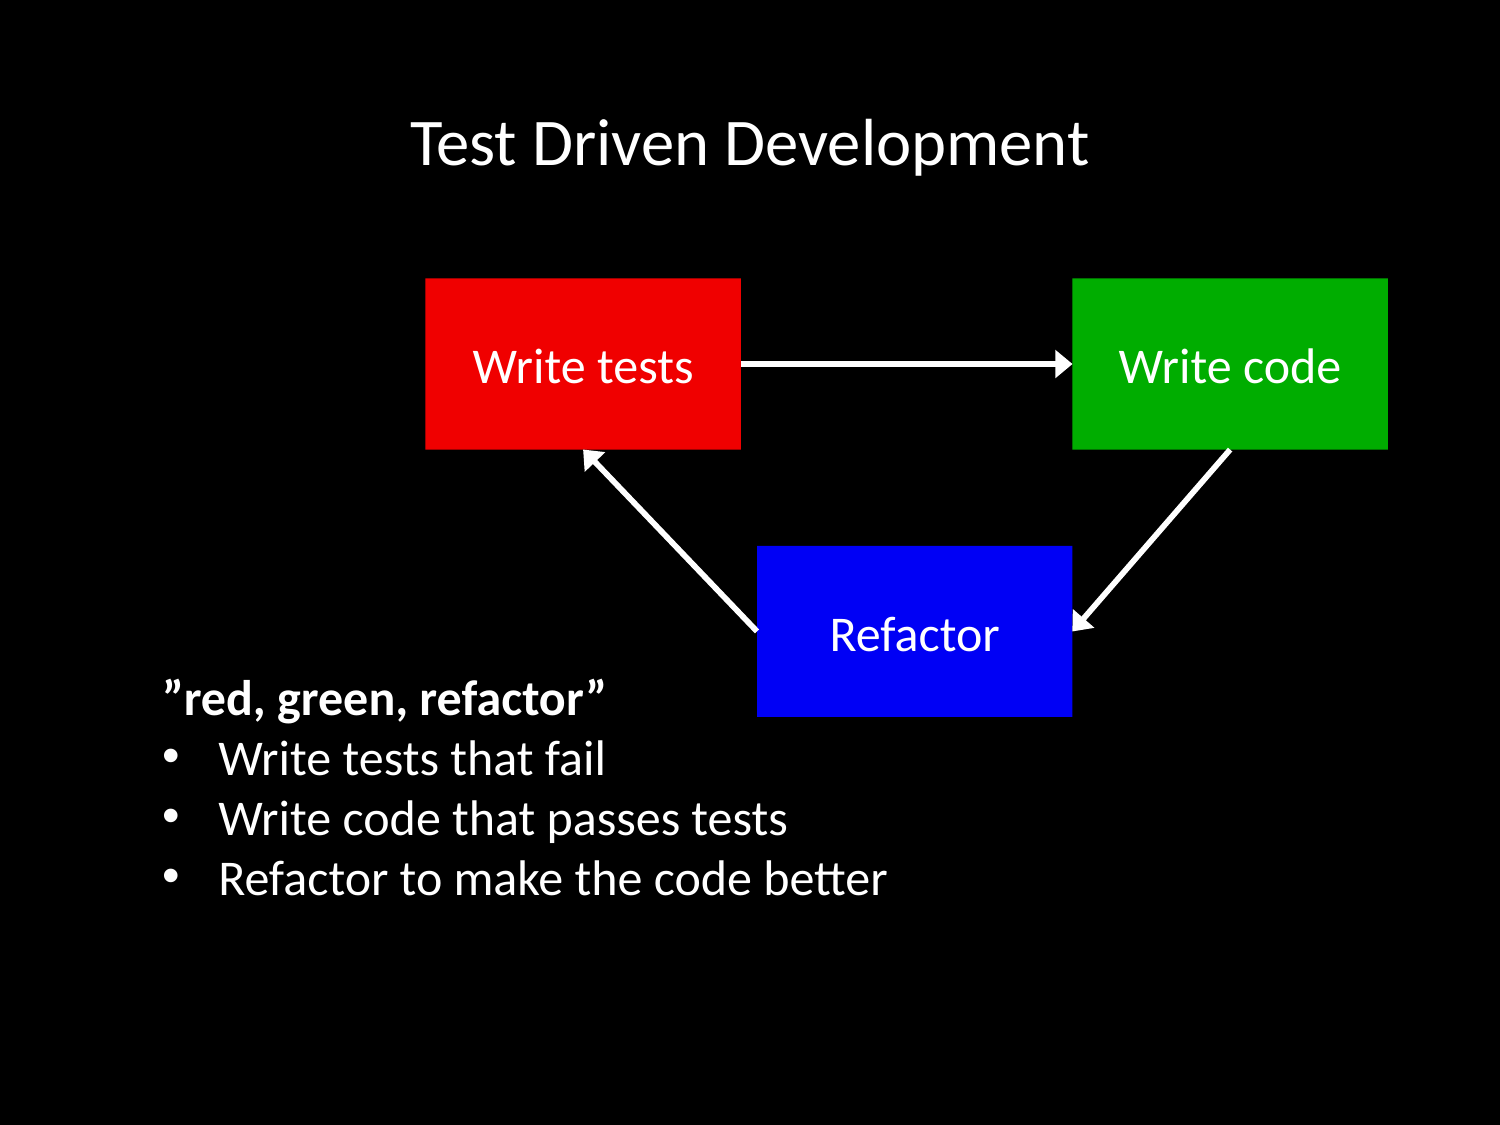

# Test Driven Development
Write tests
Write code
Refactor
”red, green, refactor”
Write tests that fail
Write code that passes tests
Refactor to make the code better